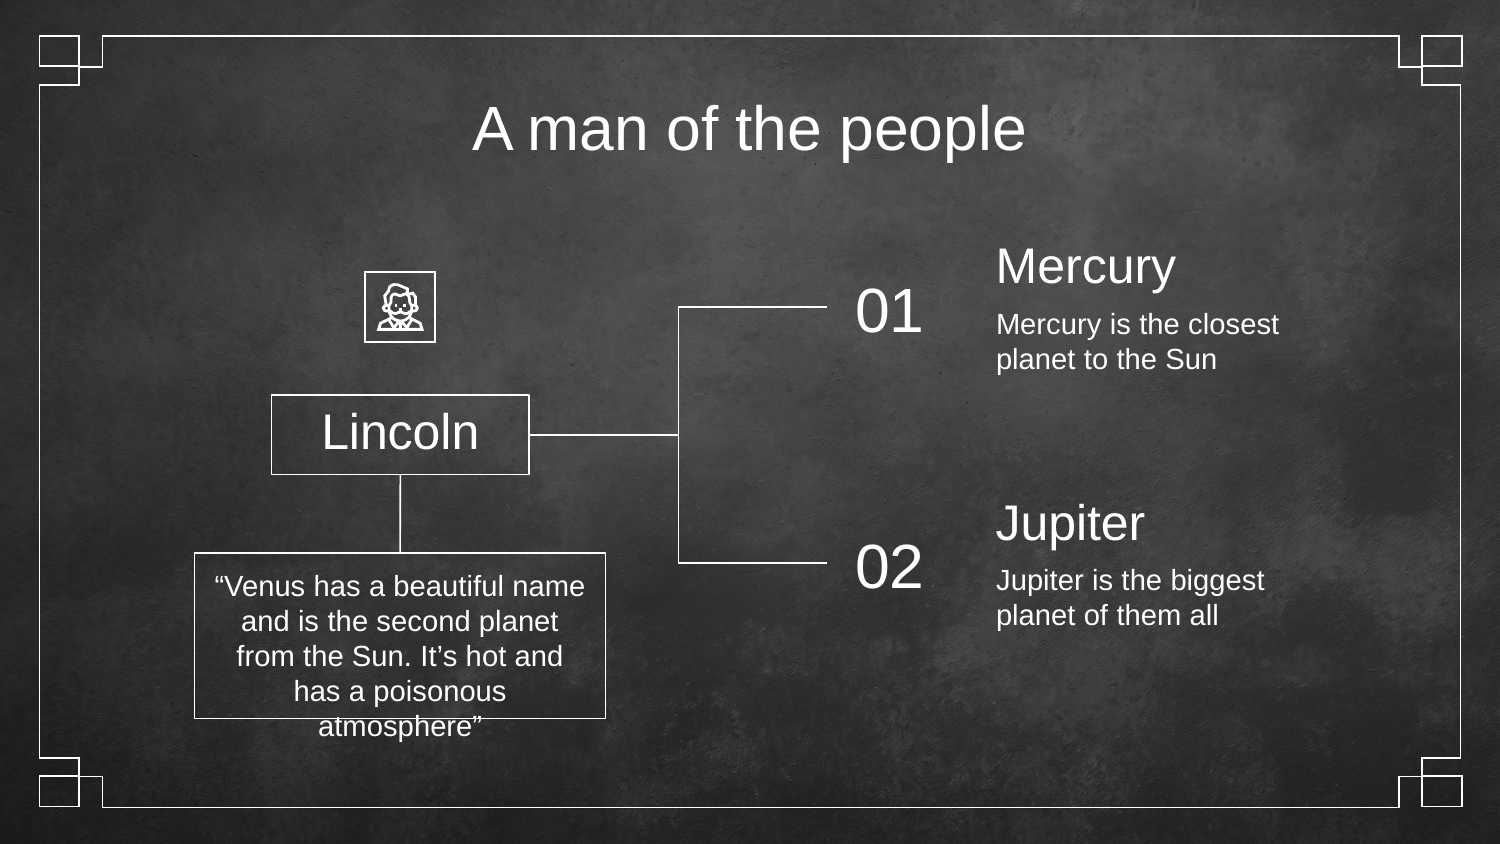

# A man of the people
Mercury
01

Mercury is the closest planet to the Sun
Lincoln
Jupiter
02
Jupiter is the biggest planet of them all
“Venus has a beautiful name and is the second planet from the Sun. It’s hot and has a poisonous atmosphere”